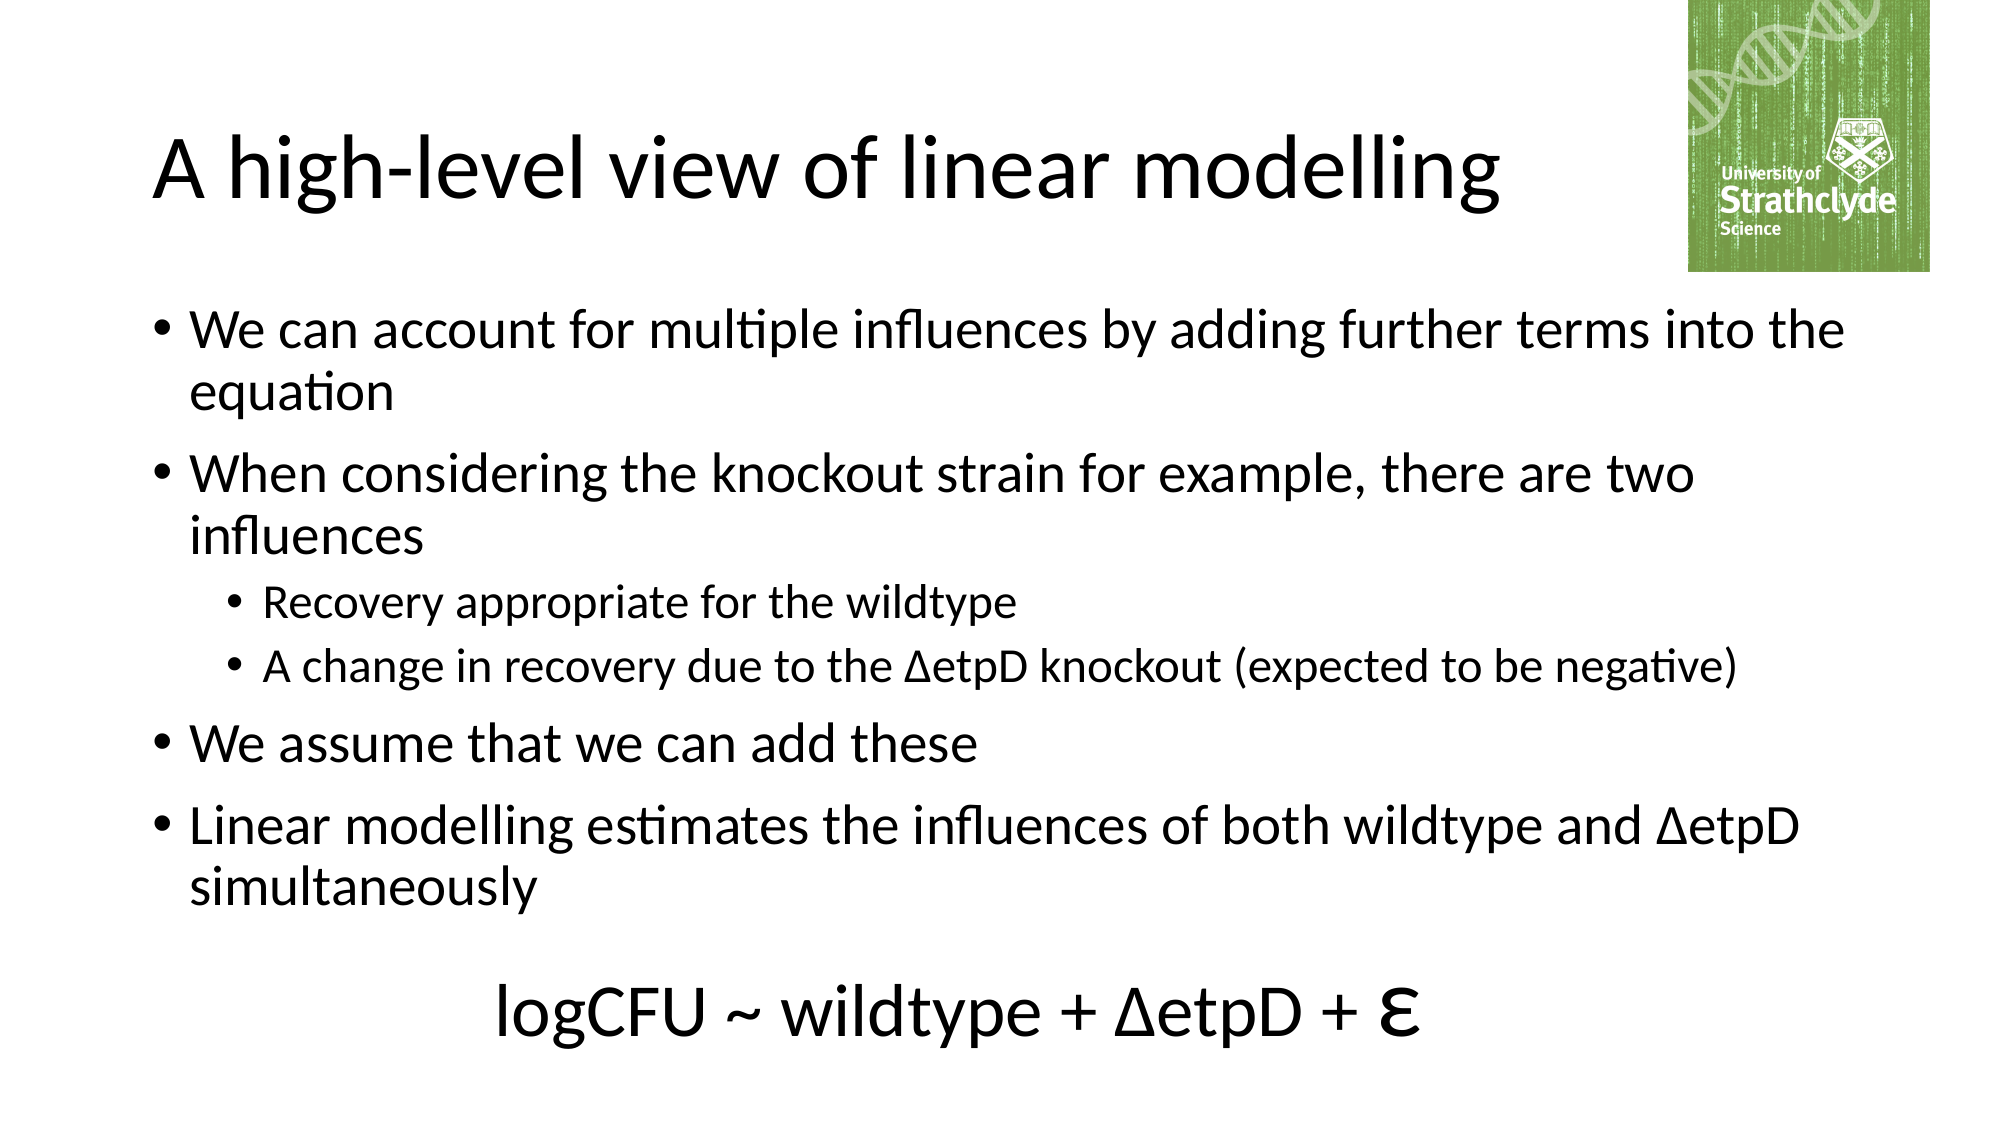

# A high-level view of linear modelling
We can account for multiple influences by adding further terms into the equation
When considering the knockout strain for example, there are two influences
Recovery appropriate for the wildtype
A change in recovery due to the ΔetpD knockout (expected to be negative)
We assume that we can add these
Linear modelling estimates the influences of both wildtype and ΔetpD simultaneously
logCFU ~ wildtype + ΔetpD + ε